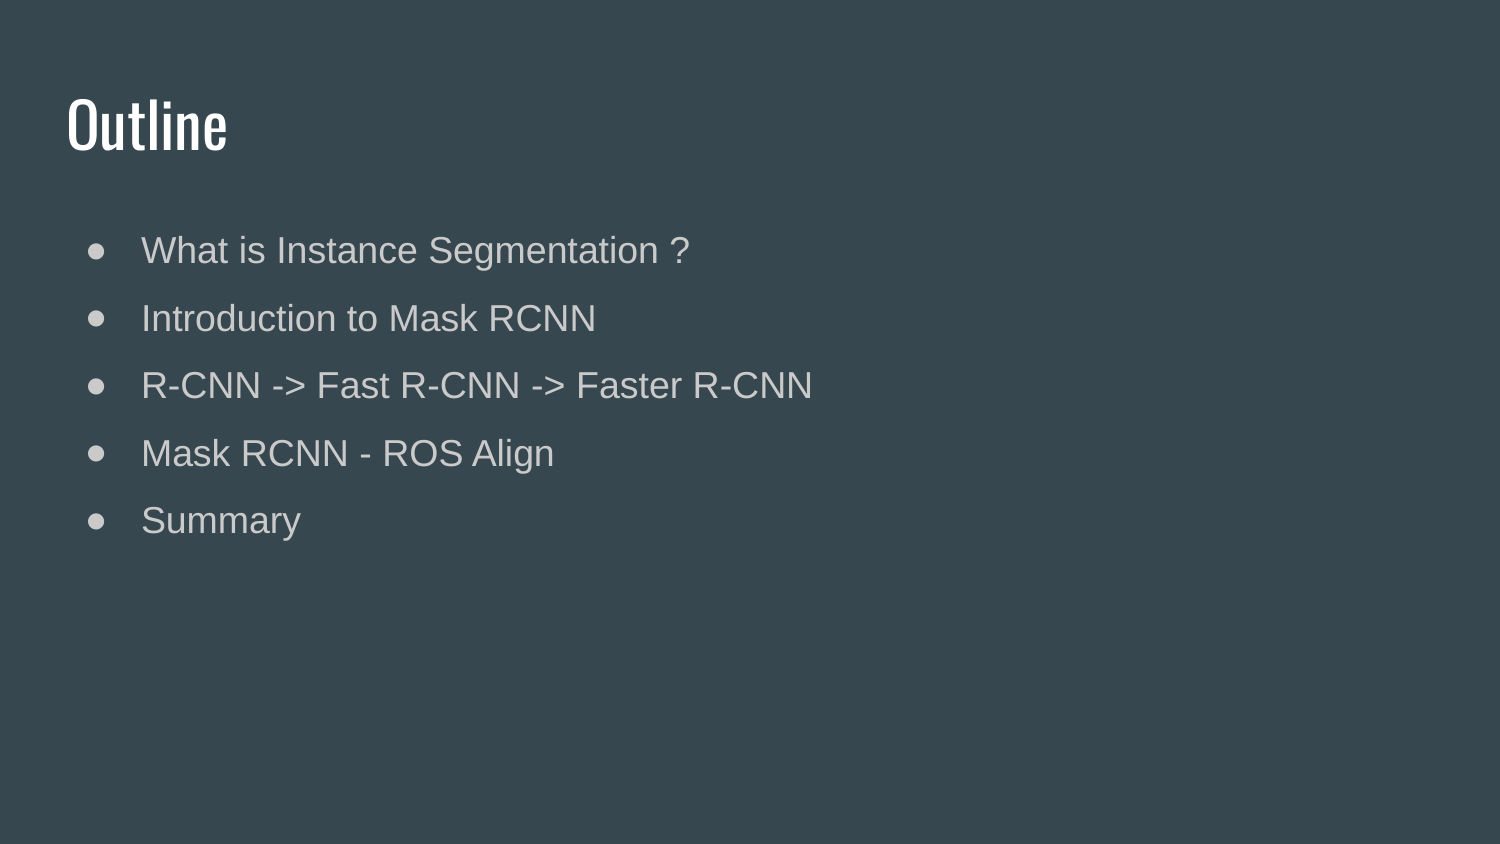

# Outline

What is Instance Segmentation ?
Introduction to Mask RCNN
R-CNN -> Fast R-CNN -> Faster R-CNN
Mask RCNN - ROS Align
Summary